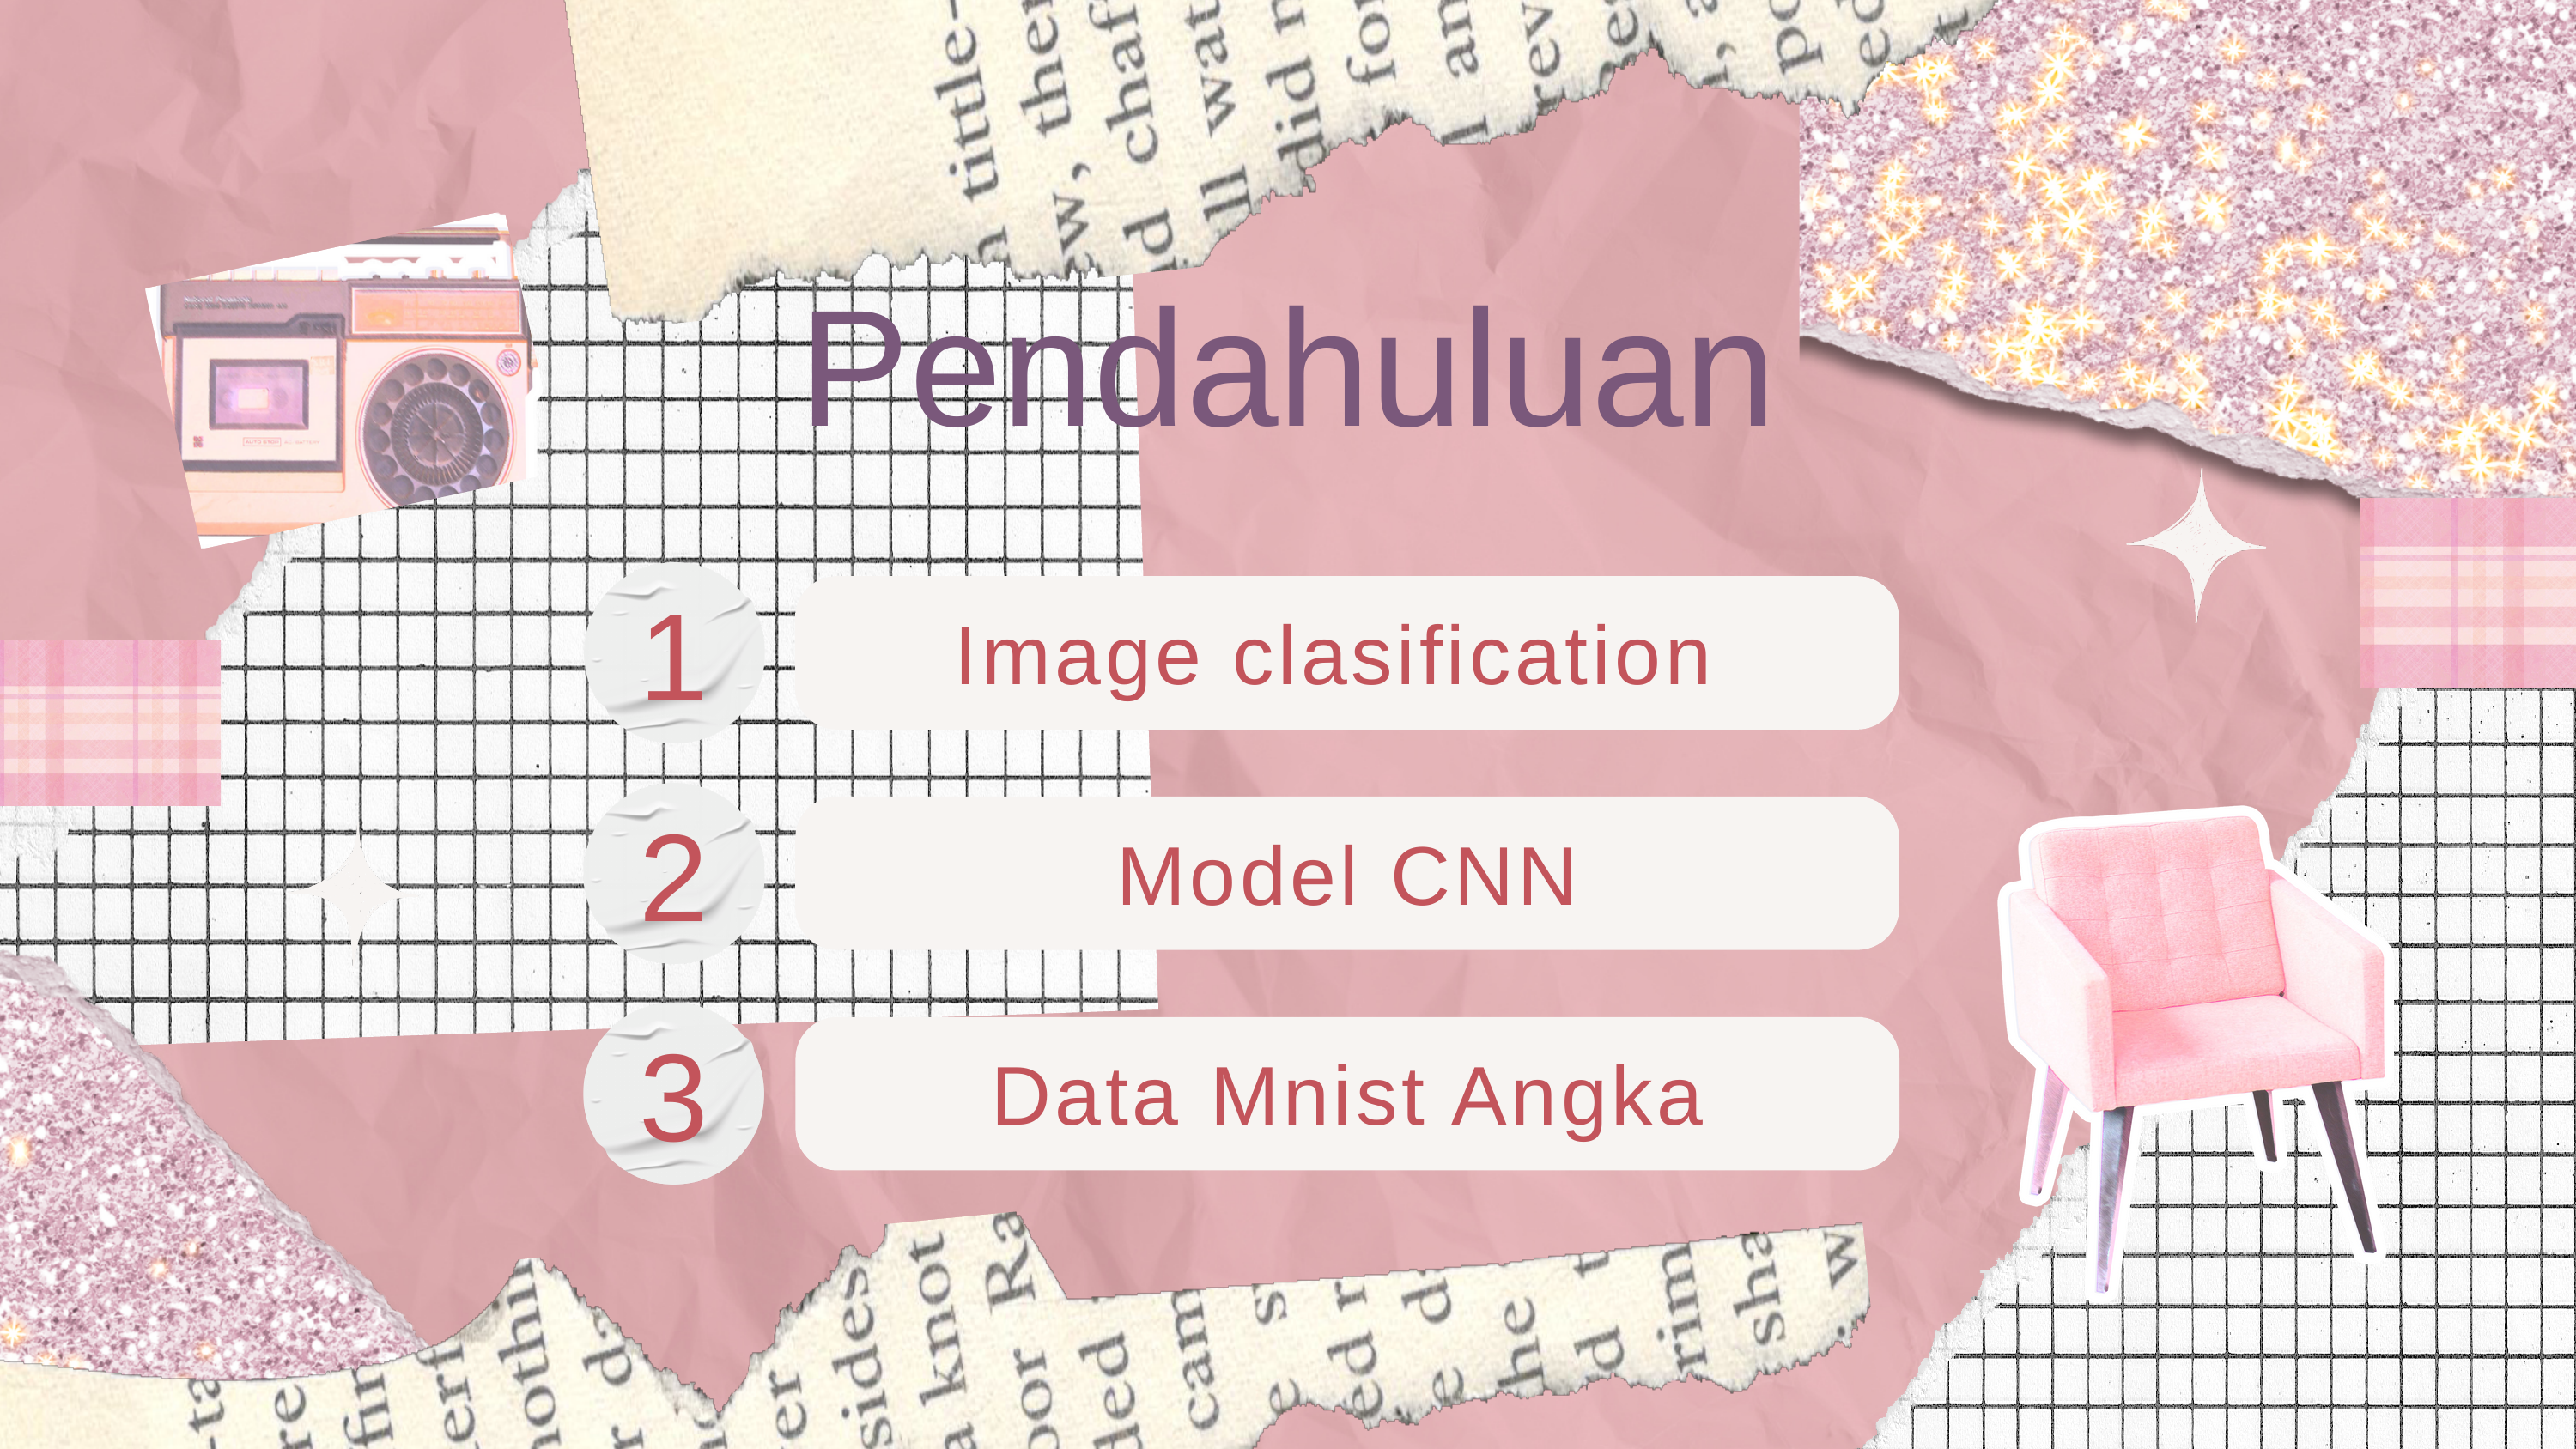

Pendahuluan

1

Image clasification

2

Model CNN

3

Data Mnist Angka